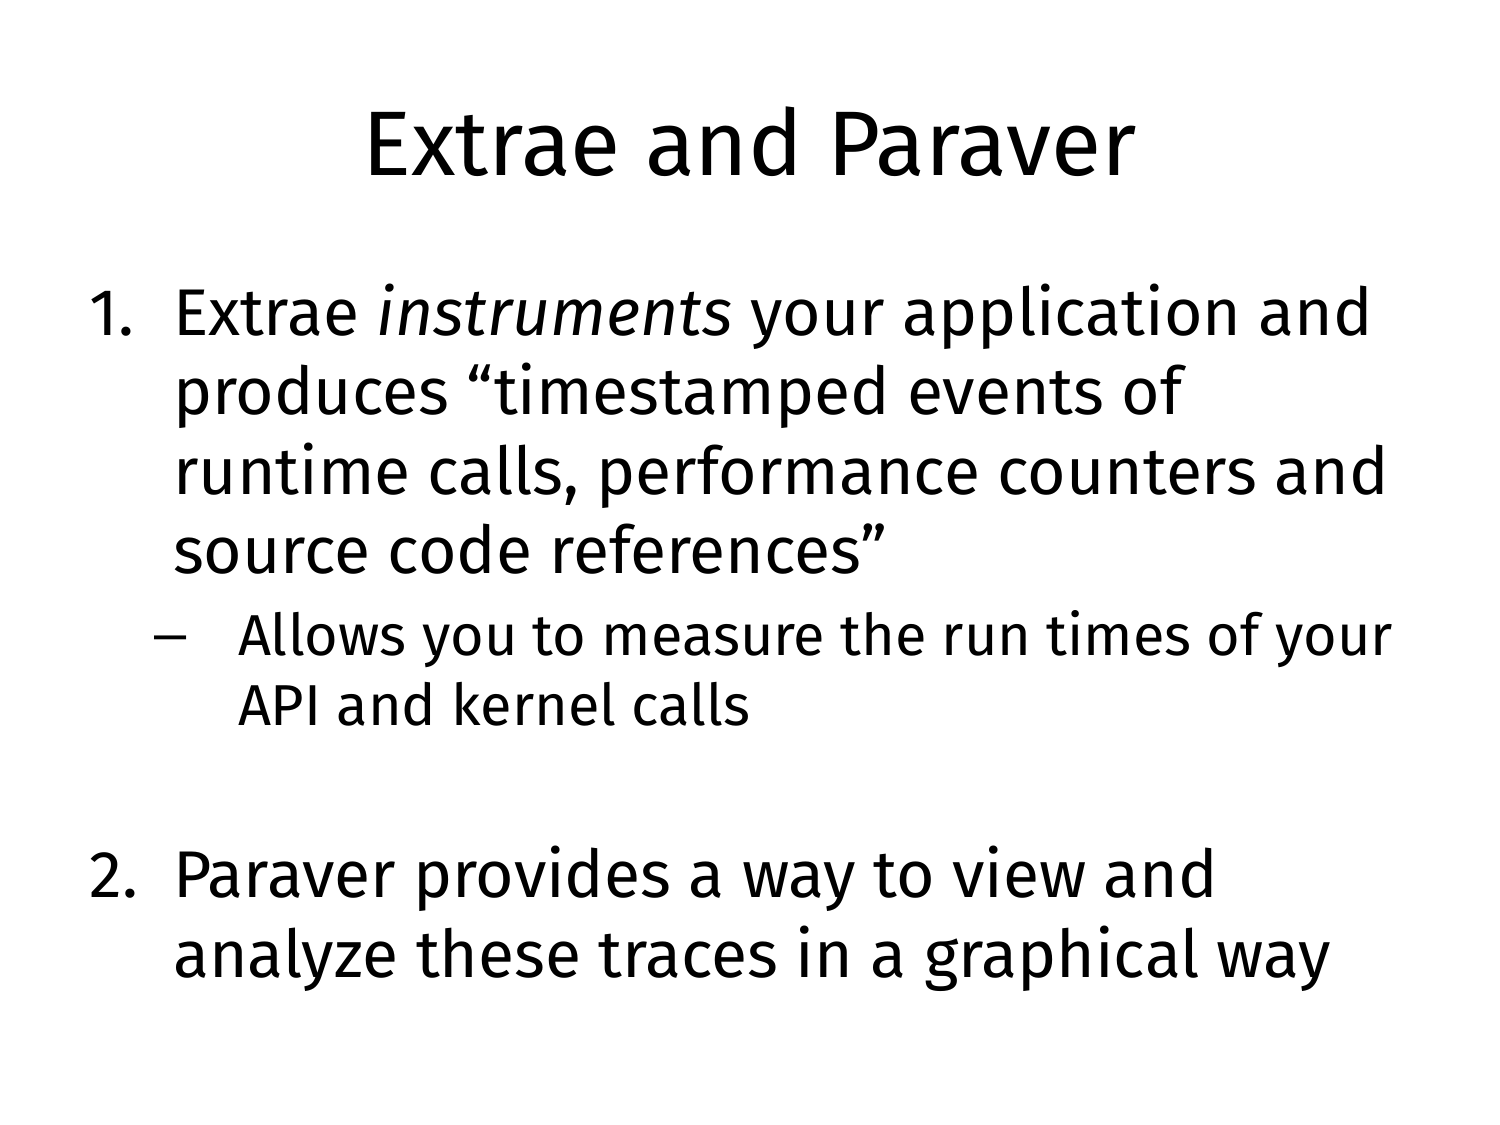

Extrae and Paraver
Extrae instruments your application and produces “timestamped events of runtime calls, performance counters and source code references”
Allows you to measure the run times of your API and kernel calls

Paraver provides a way to view and analyze these traces in a graphical way